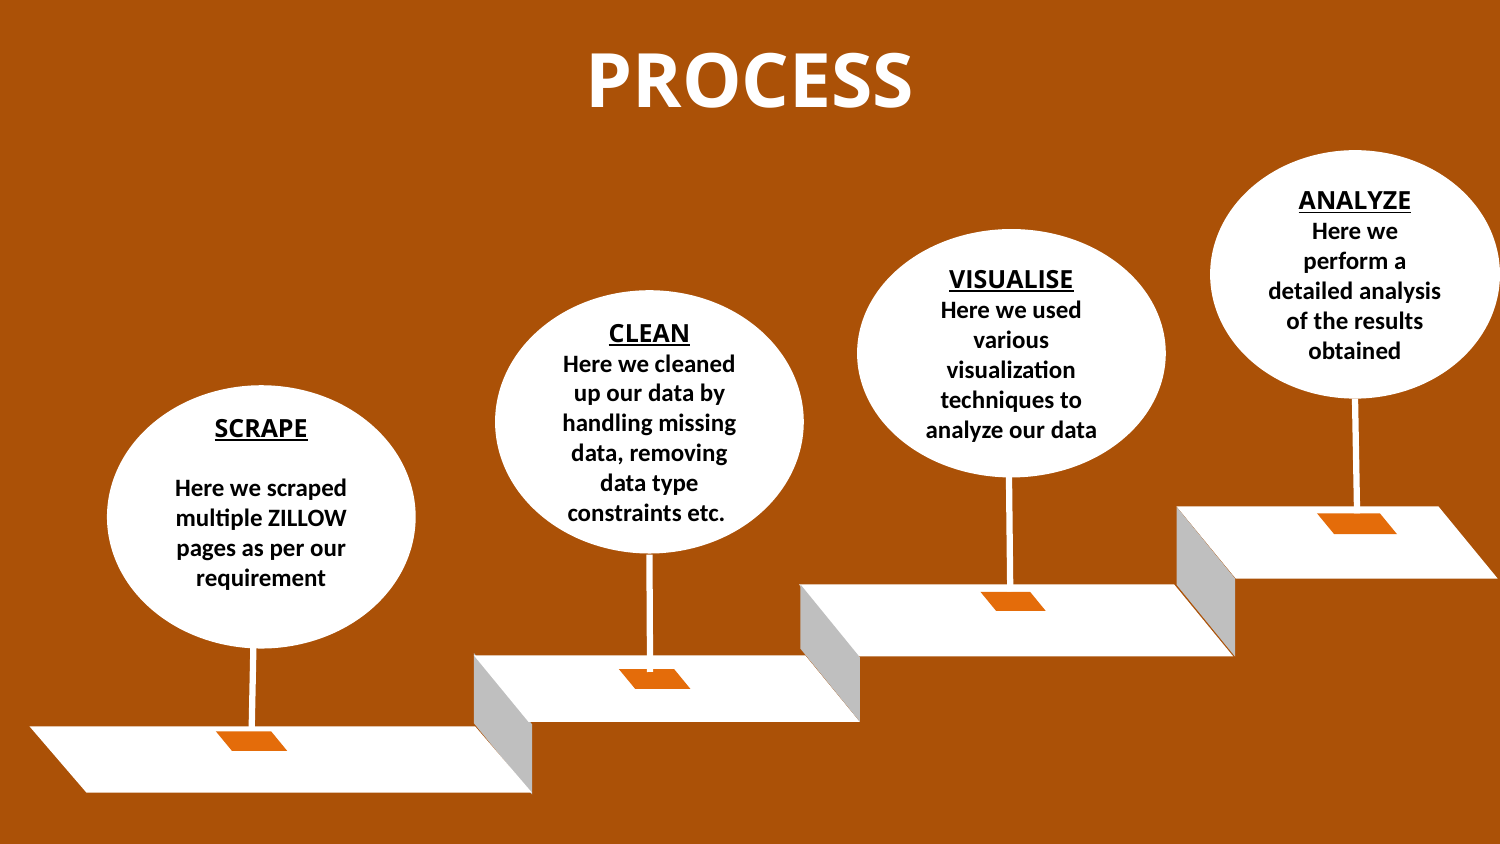

PROCESS

ANALYZE
Here we perform a detailed analysis of the results
obtained

VISUALISE
Here we used various visualization techniques to analyze our data

CLEAN
Here we cleaned up our data by handling missing data, removing data type constraints etc.

SCRAPE

Here we scraped multiple ZILLOW pages as per our requirement